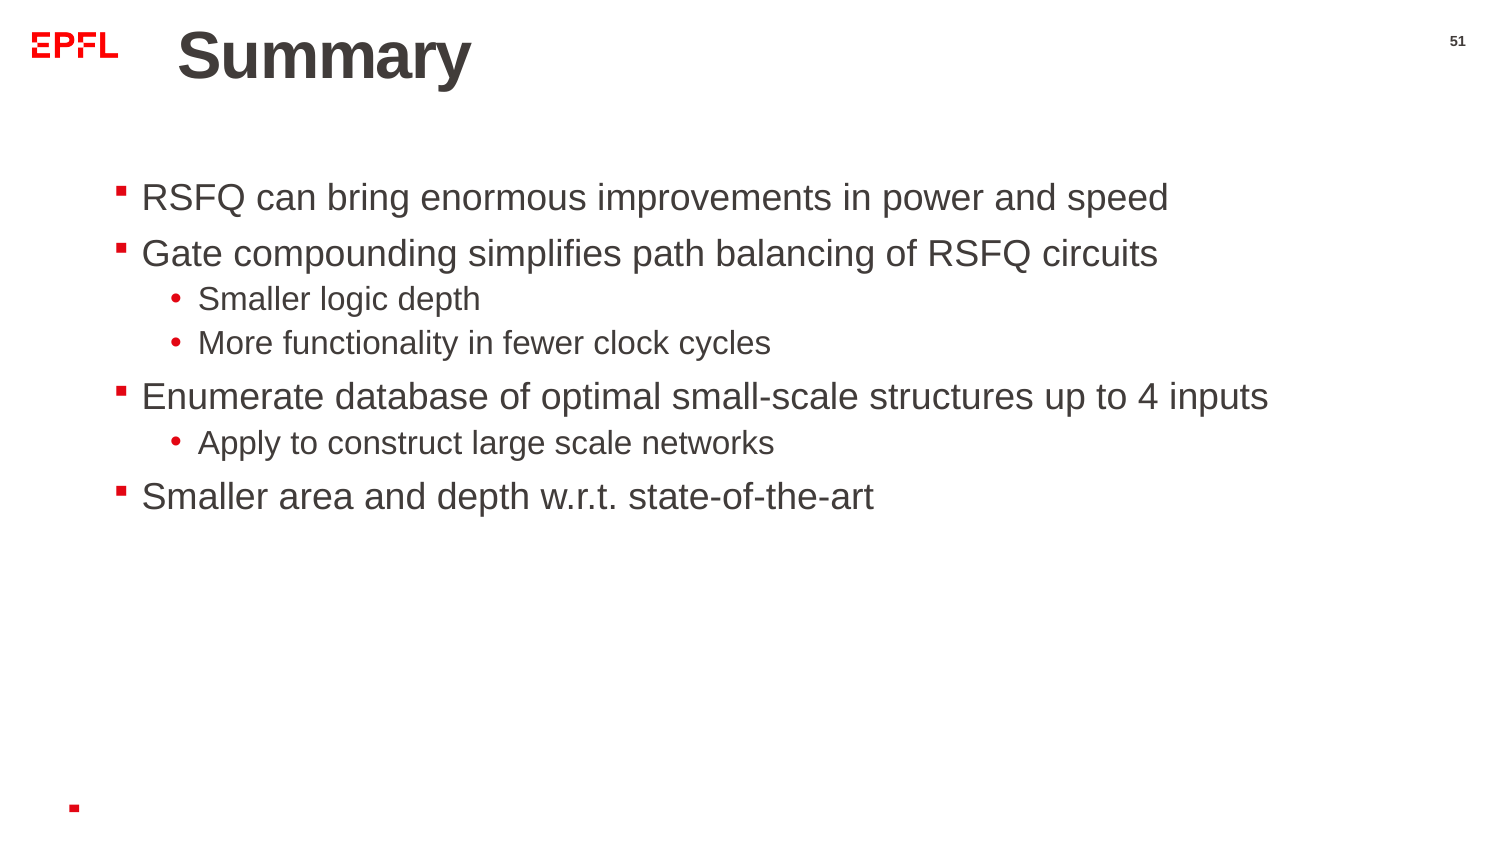

# Summary
51
RSFQ can bring enormous improvements in power and speed
Gate compounding simplifies path balancing of RSFQ circuits
Smaller logic depth
More functionality in fewer clock cycles
Enumerate database of optimal small-scale structures up to 4 inputs
Apply to construct large scale networks
Smaller area and depth w.r.t. state-of-the-art